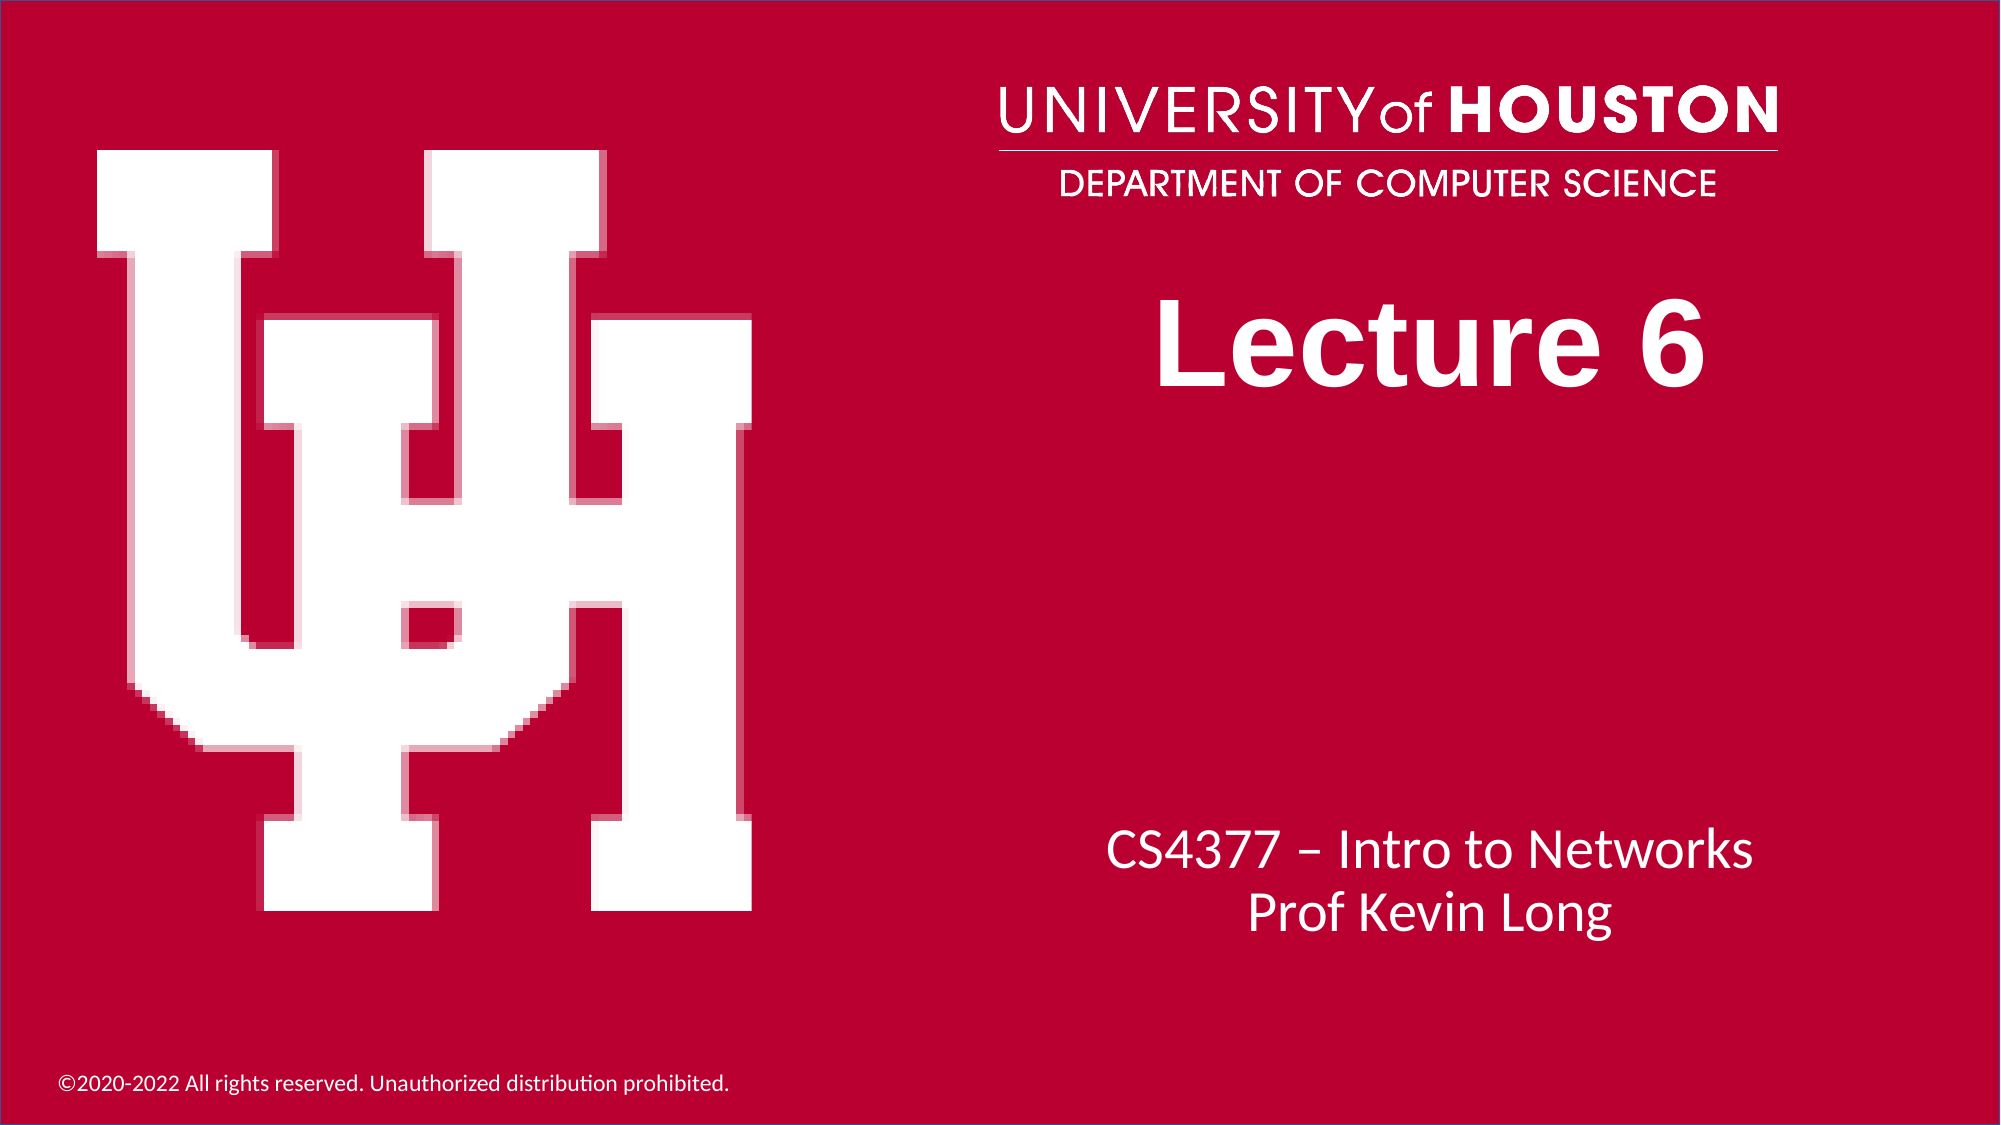

# Lecture 6
CS4377 – Intro to Networks
Prof Kevin Long